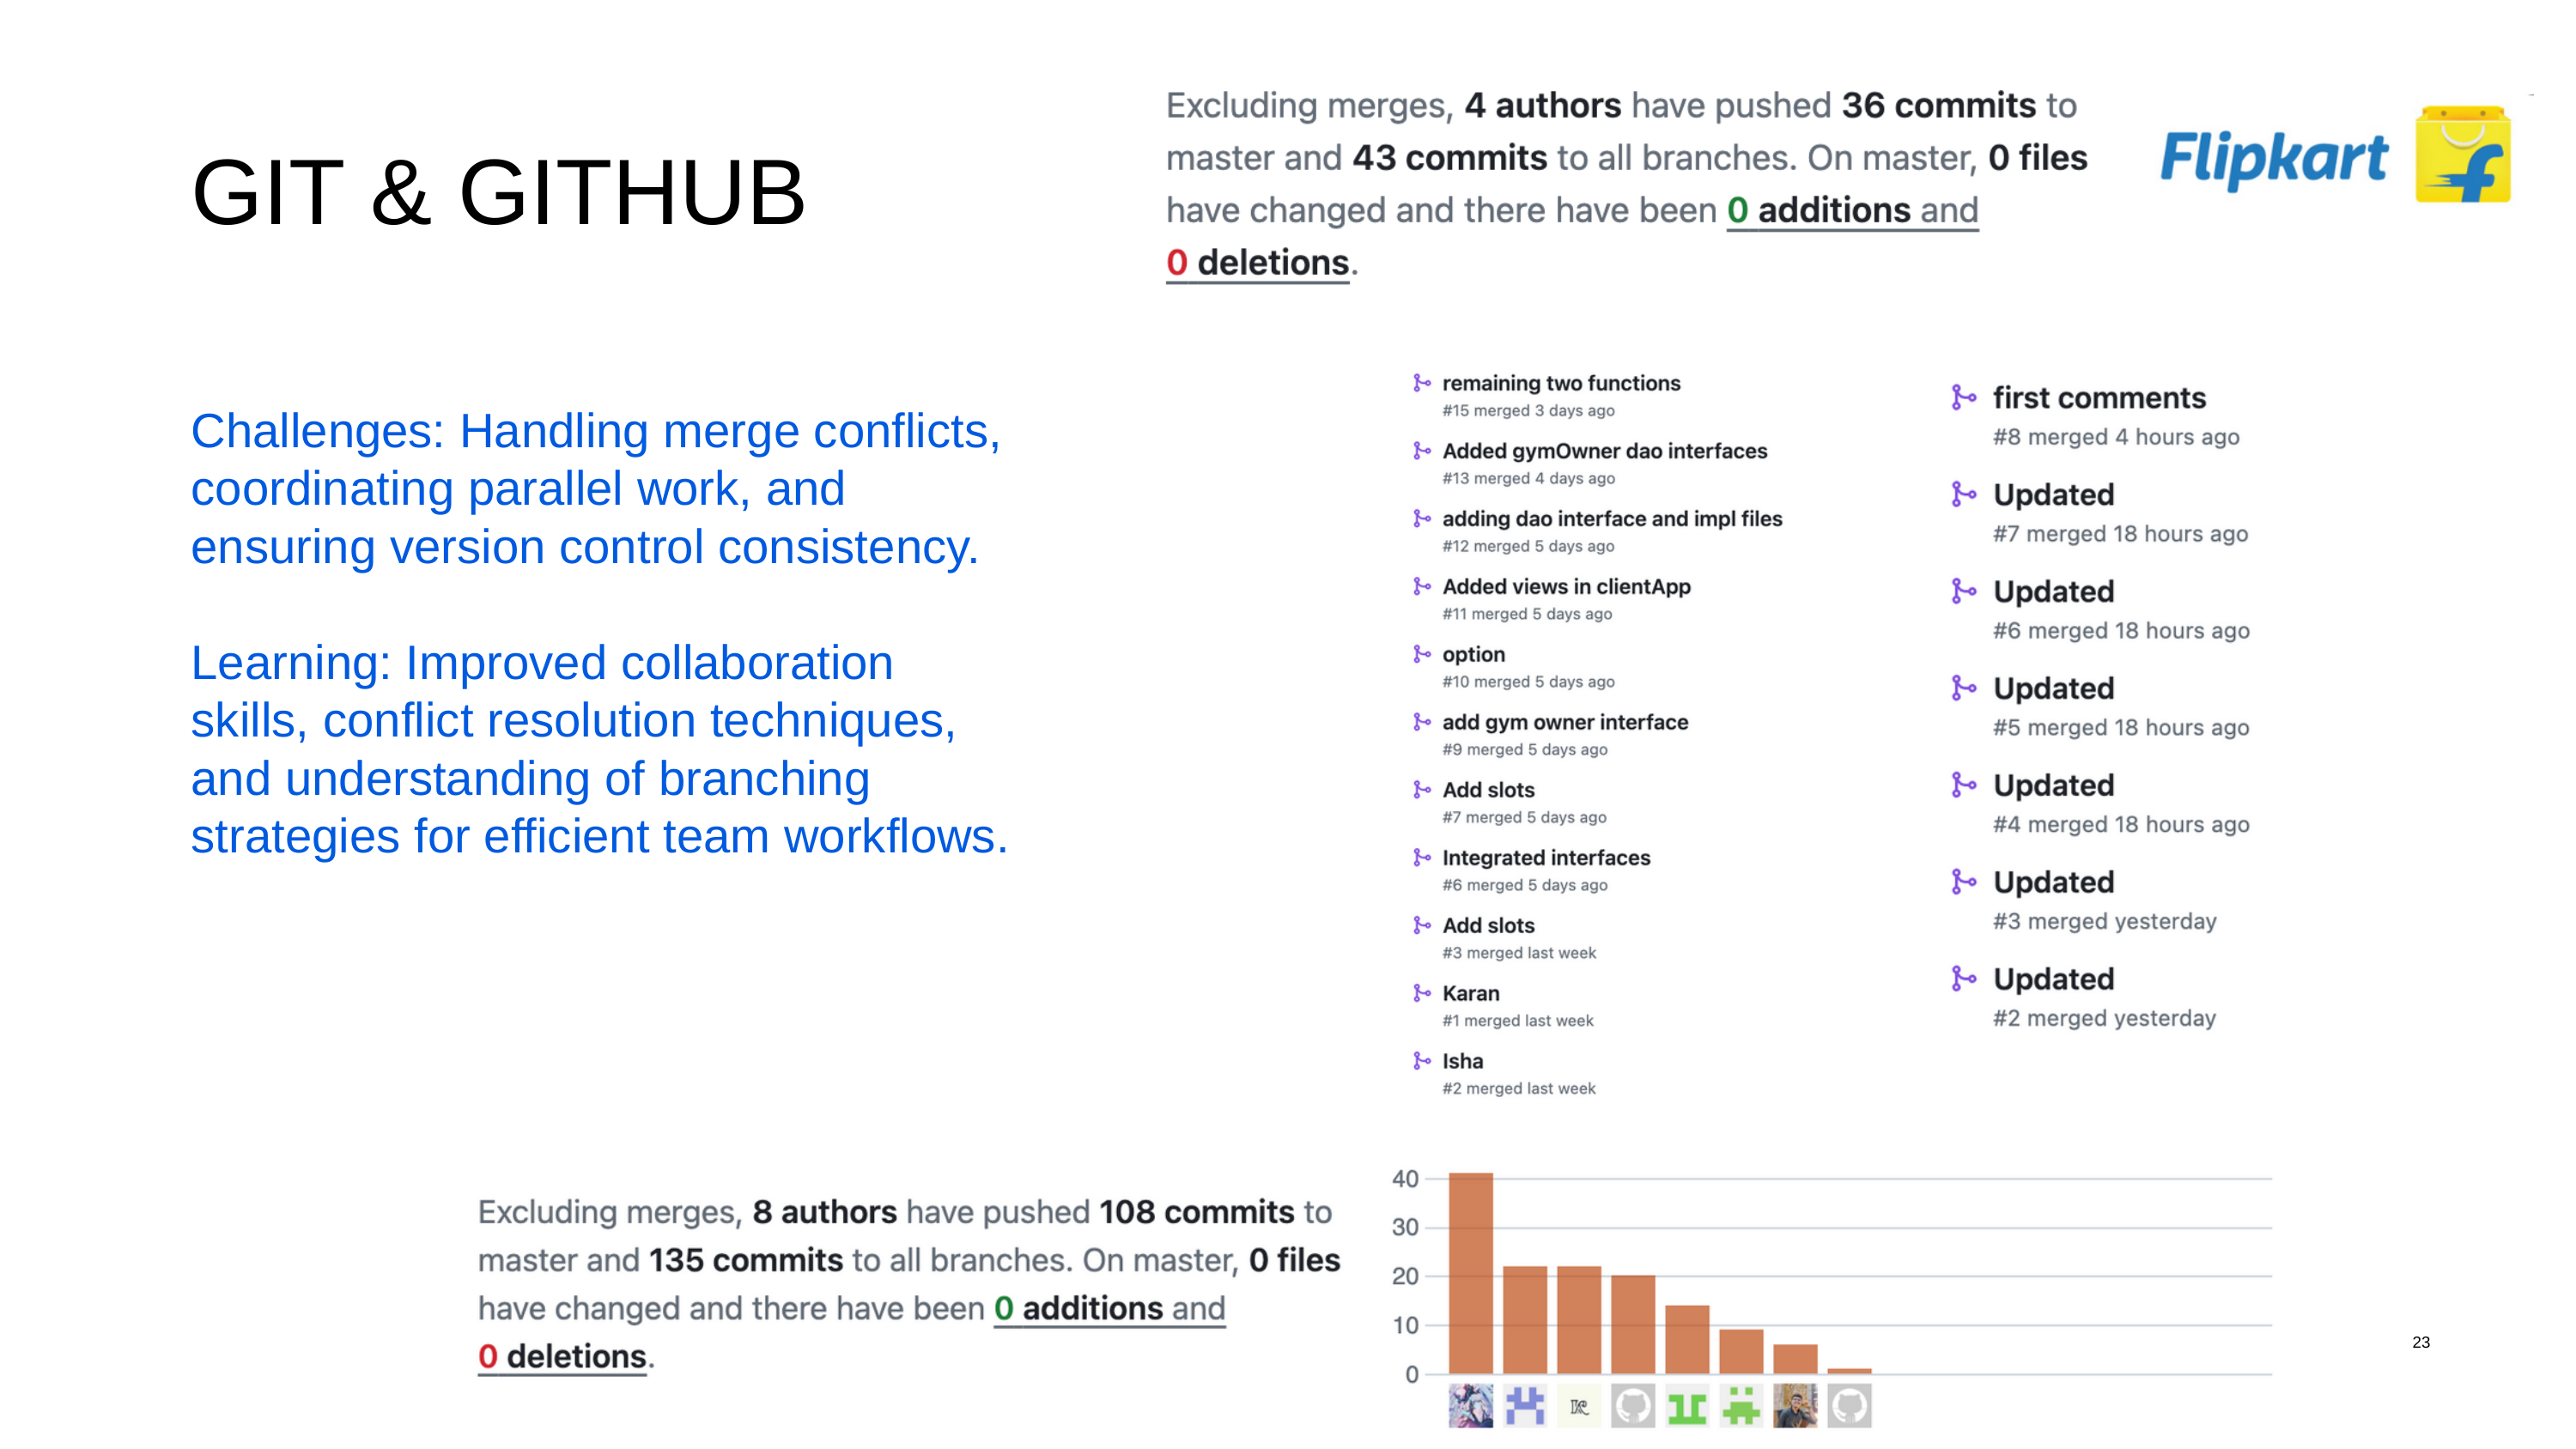

GIT & GITHUB

Challenges: Handling merge conflicts, coordinating parallel work, and ensuring version control consistency.

Learning: Improved collaboration skills, conflict resolution techniques, and understanding of branching strategies for efficient team workflows.

23